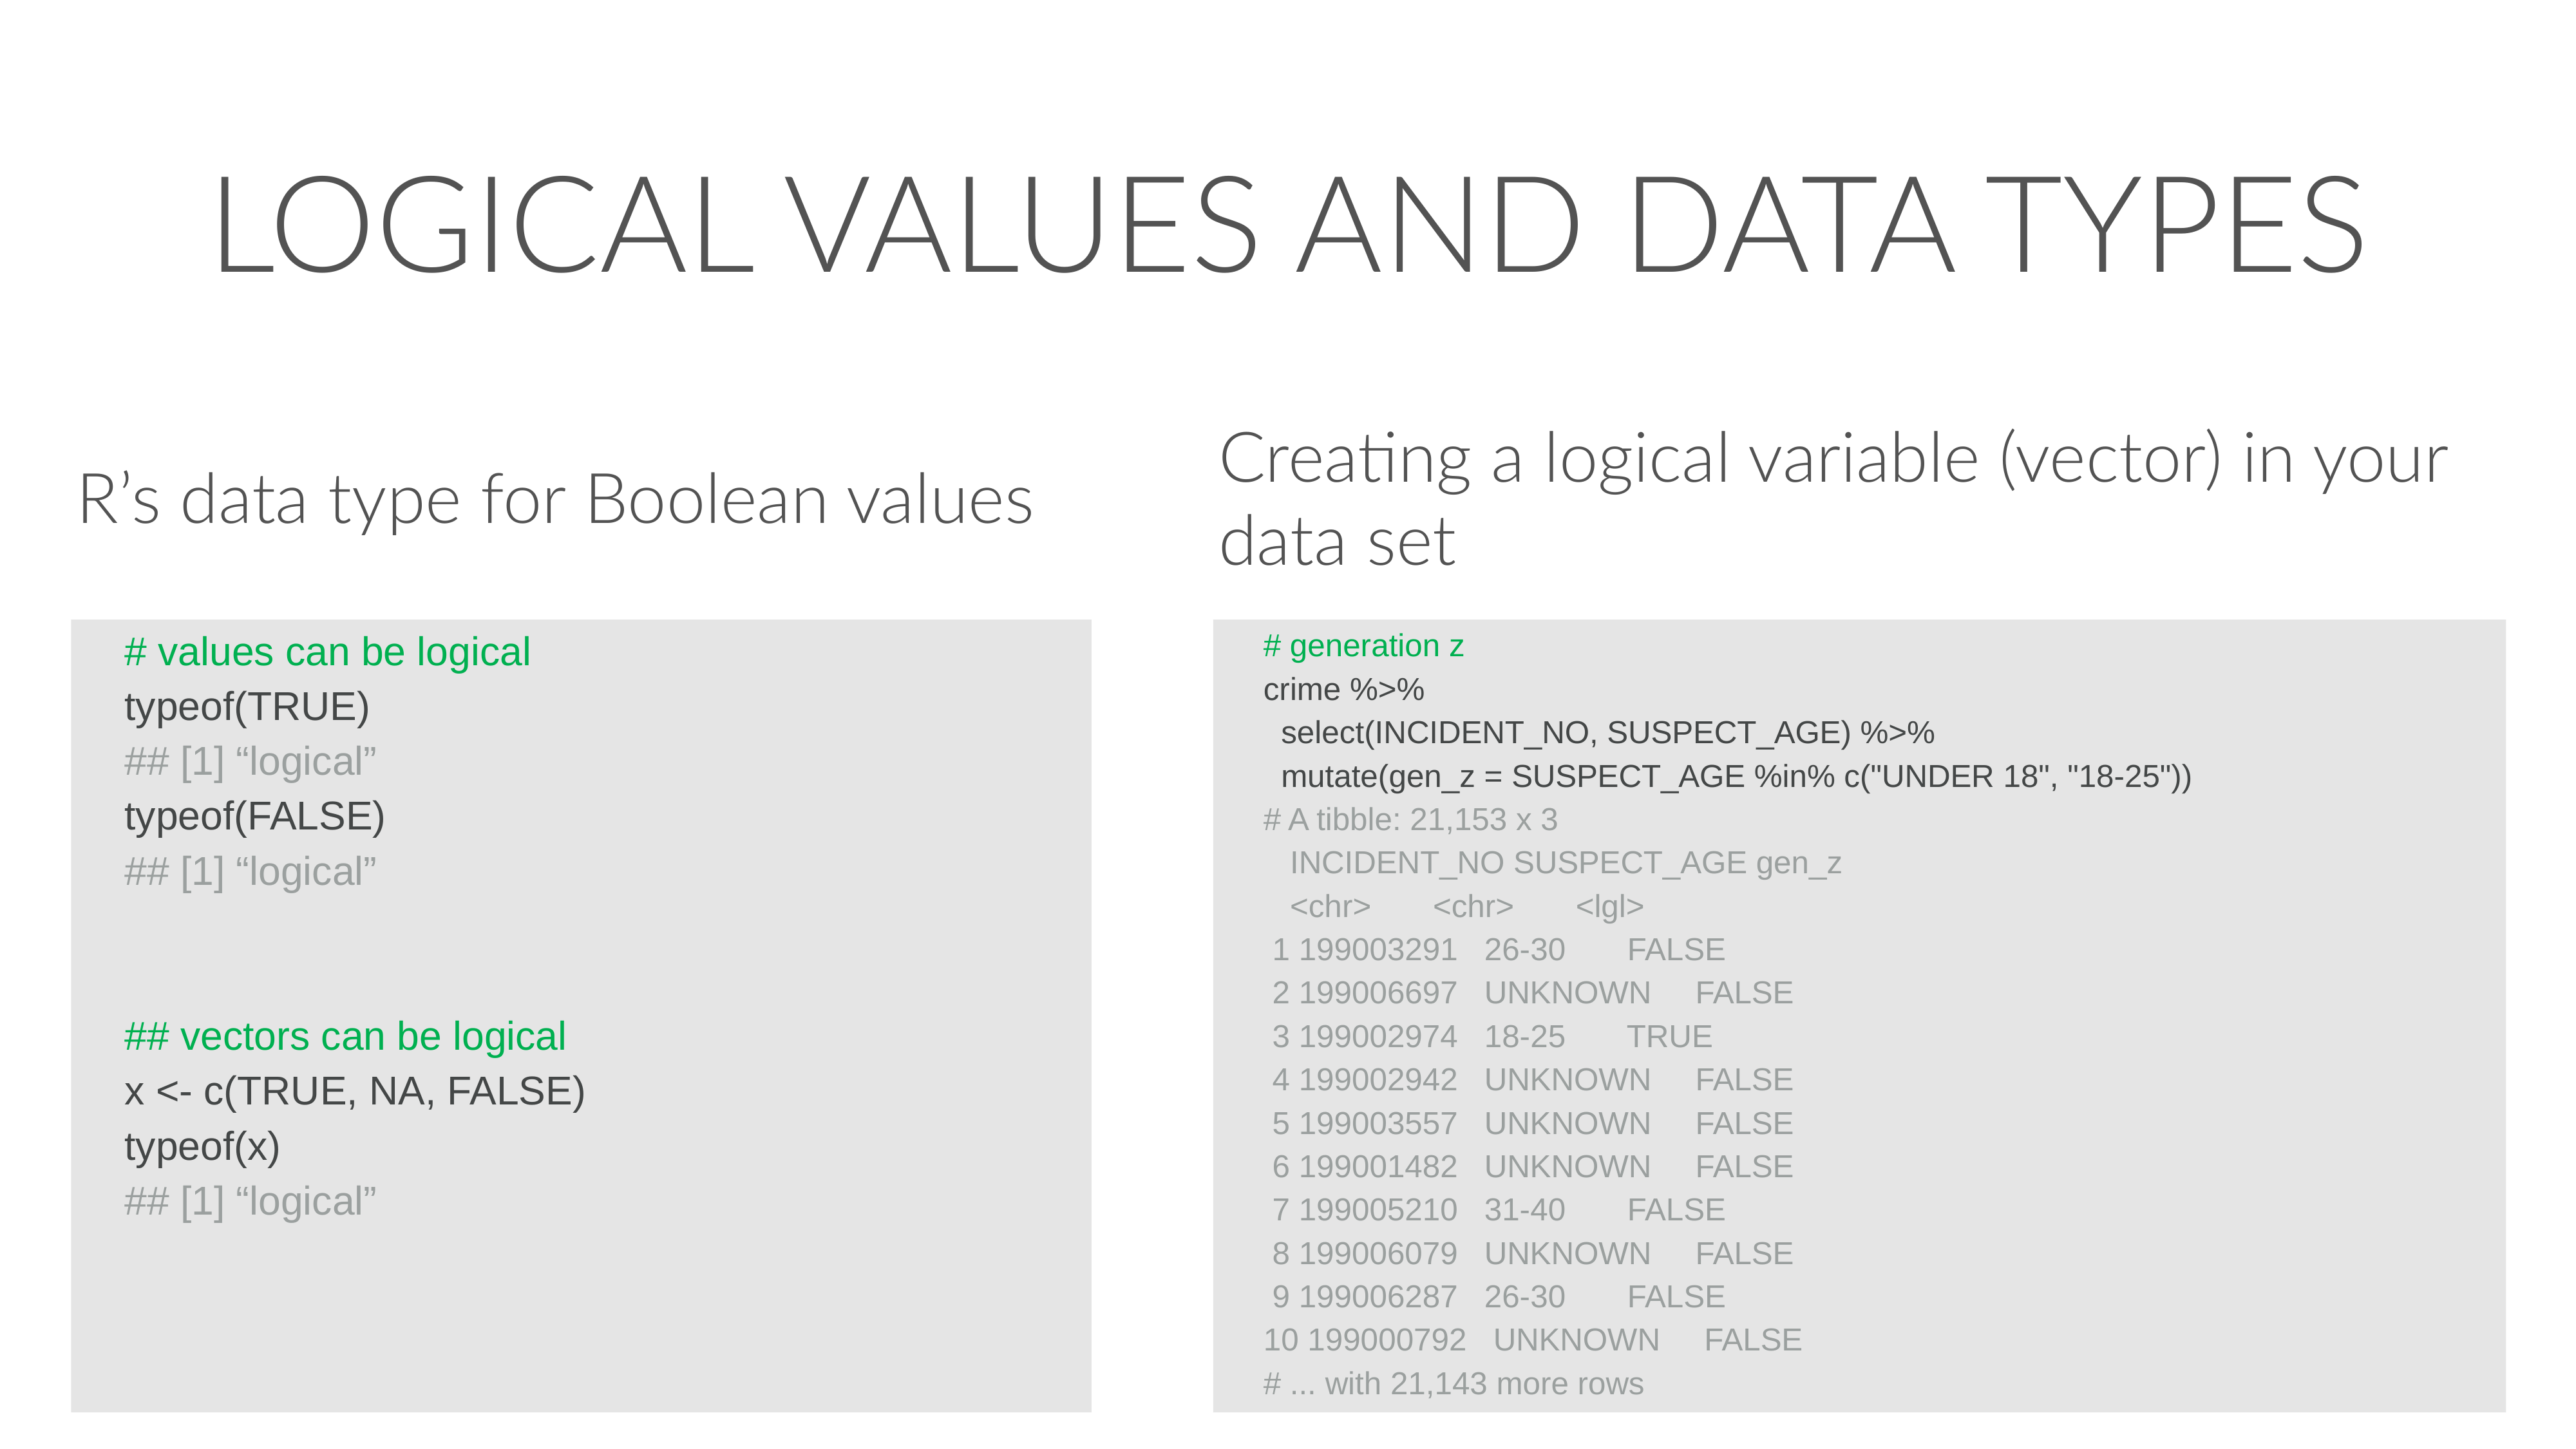

# Logical values and data types

R’s data type for Boolean values
Creating a logical variable (vector) in your data set

# values can be logical
typeof(TRUE)
## [1] “logical”
typeof(FALSE)
## [1] “logical”

## vectors can be logical
x <- c(TRUE, NA, FALSE)
typeof(x)
## [1] “logical”
# generation z
crime %>%
  select(INCIDENT_NO, SUSPECT_AGE) %>%
  mutate(gen_z = SUSPECT_AGE %in% c("UNDER 18", "18-25"))
# A tibble: 21,153 x 3
   INCIDENT_NO SUSPECT_AGE gen_z
   <chr>       <chr>       <lgl>
 1 199003291   26-30       FALSE
 2 199006697   UNKNOWN     FALSE
 3 199002974   18-25       TRUE
 4 199002942   UNKNOWN     FALSE
 5 199003557   UNKNOWN     FALSE
 6 199001482   UNKNOWN     FALSE
 7 199005210   31-40       FALSE
 8 199006079   UNKNOWN     FALSE
 9 199006287   26-30       FALSE
10 199000792   UNKNOWN     FALSE
# ... with 21,143 more rows